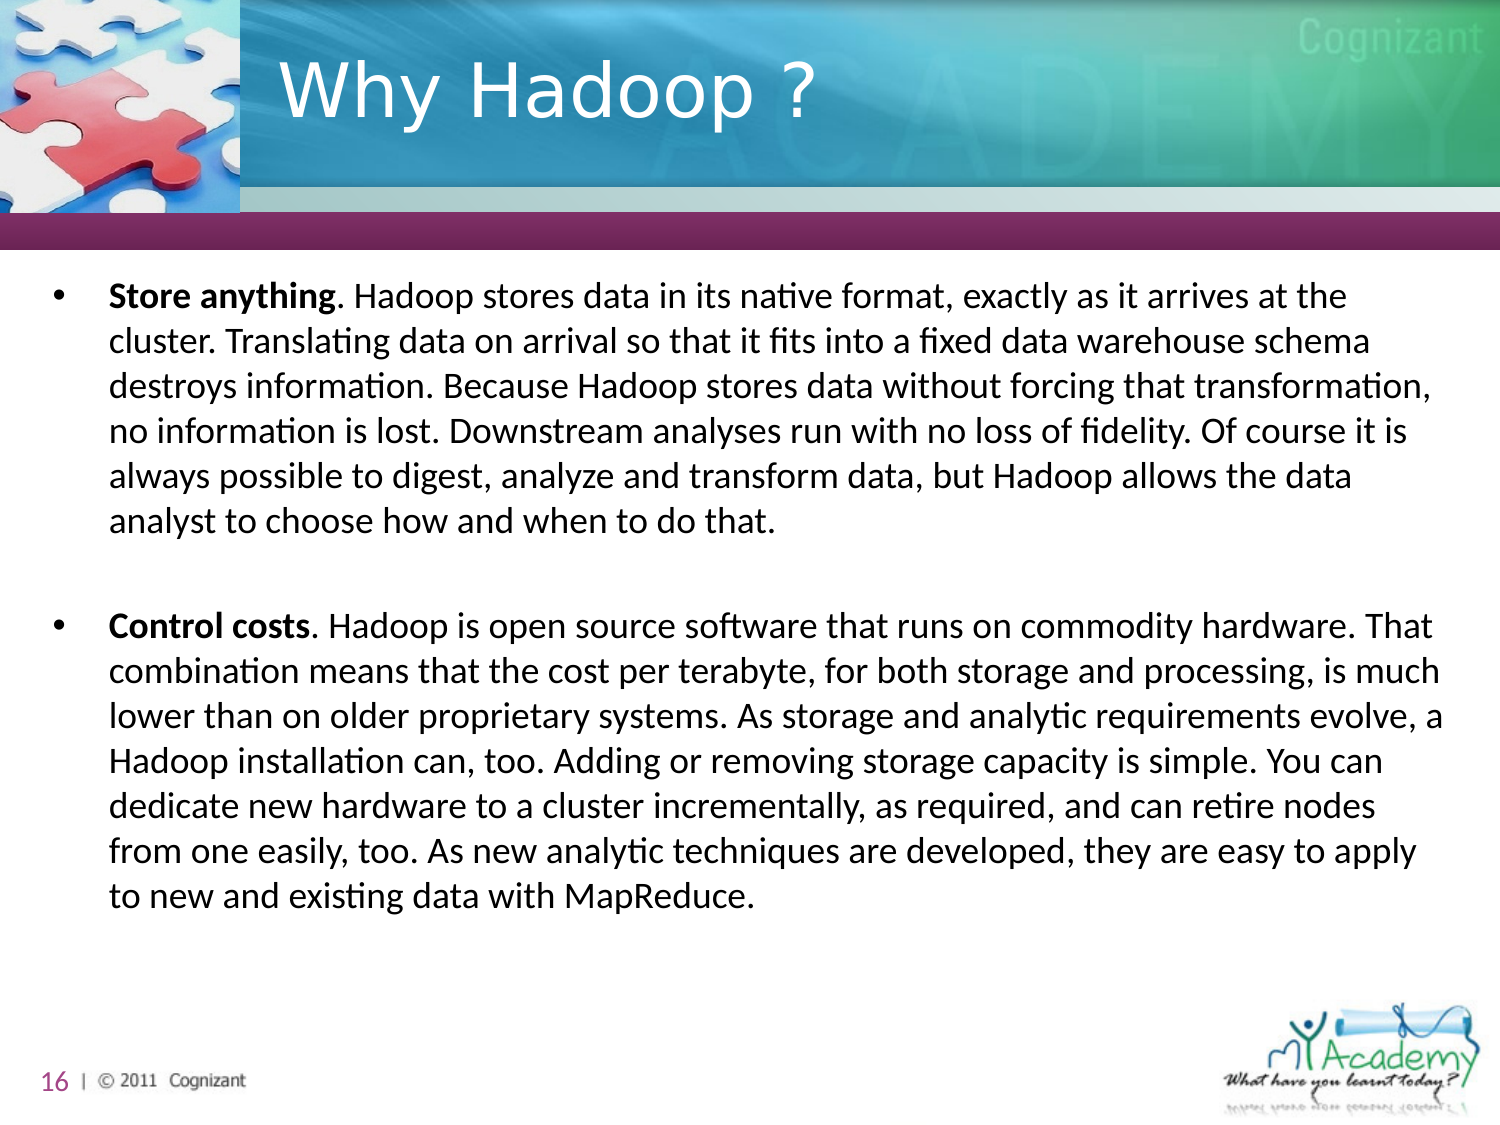

# Why Hadoop ?
Store anything. Hadoop stores data in its native format, exactly as it arrives at the cluster. Translating data on arrival so that it fits into a fixed data warehouse schema destroys information. Because Hadoop stores data without forcing that transformation, no information is lost. Downstream analyses run with no loss of fidelity. Of course it is always possible to digest, analyze and transform data, but Hadoop allows the data analyst to choose how and when to do that.

Control costs. Hadoop is open source software that runs on commodity hardware. That combination means that the cost per terabyte, for both storage and processing, is much lower than on older proprietary systems. As storage and analytic requirements evolve, a Hadoop installation can, too. Adding or removing storage capacity is simple. You can dedicate new hardware to a cluster incrementally, as required, and can retire nodes from one easily, too. As new analytic techniques are developed, they are easy to apply to new and existing data with MapReduce.

16